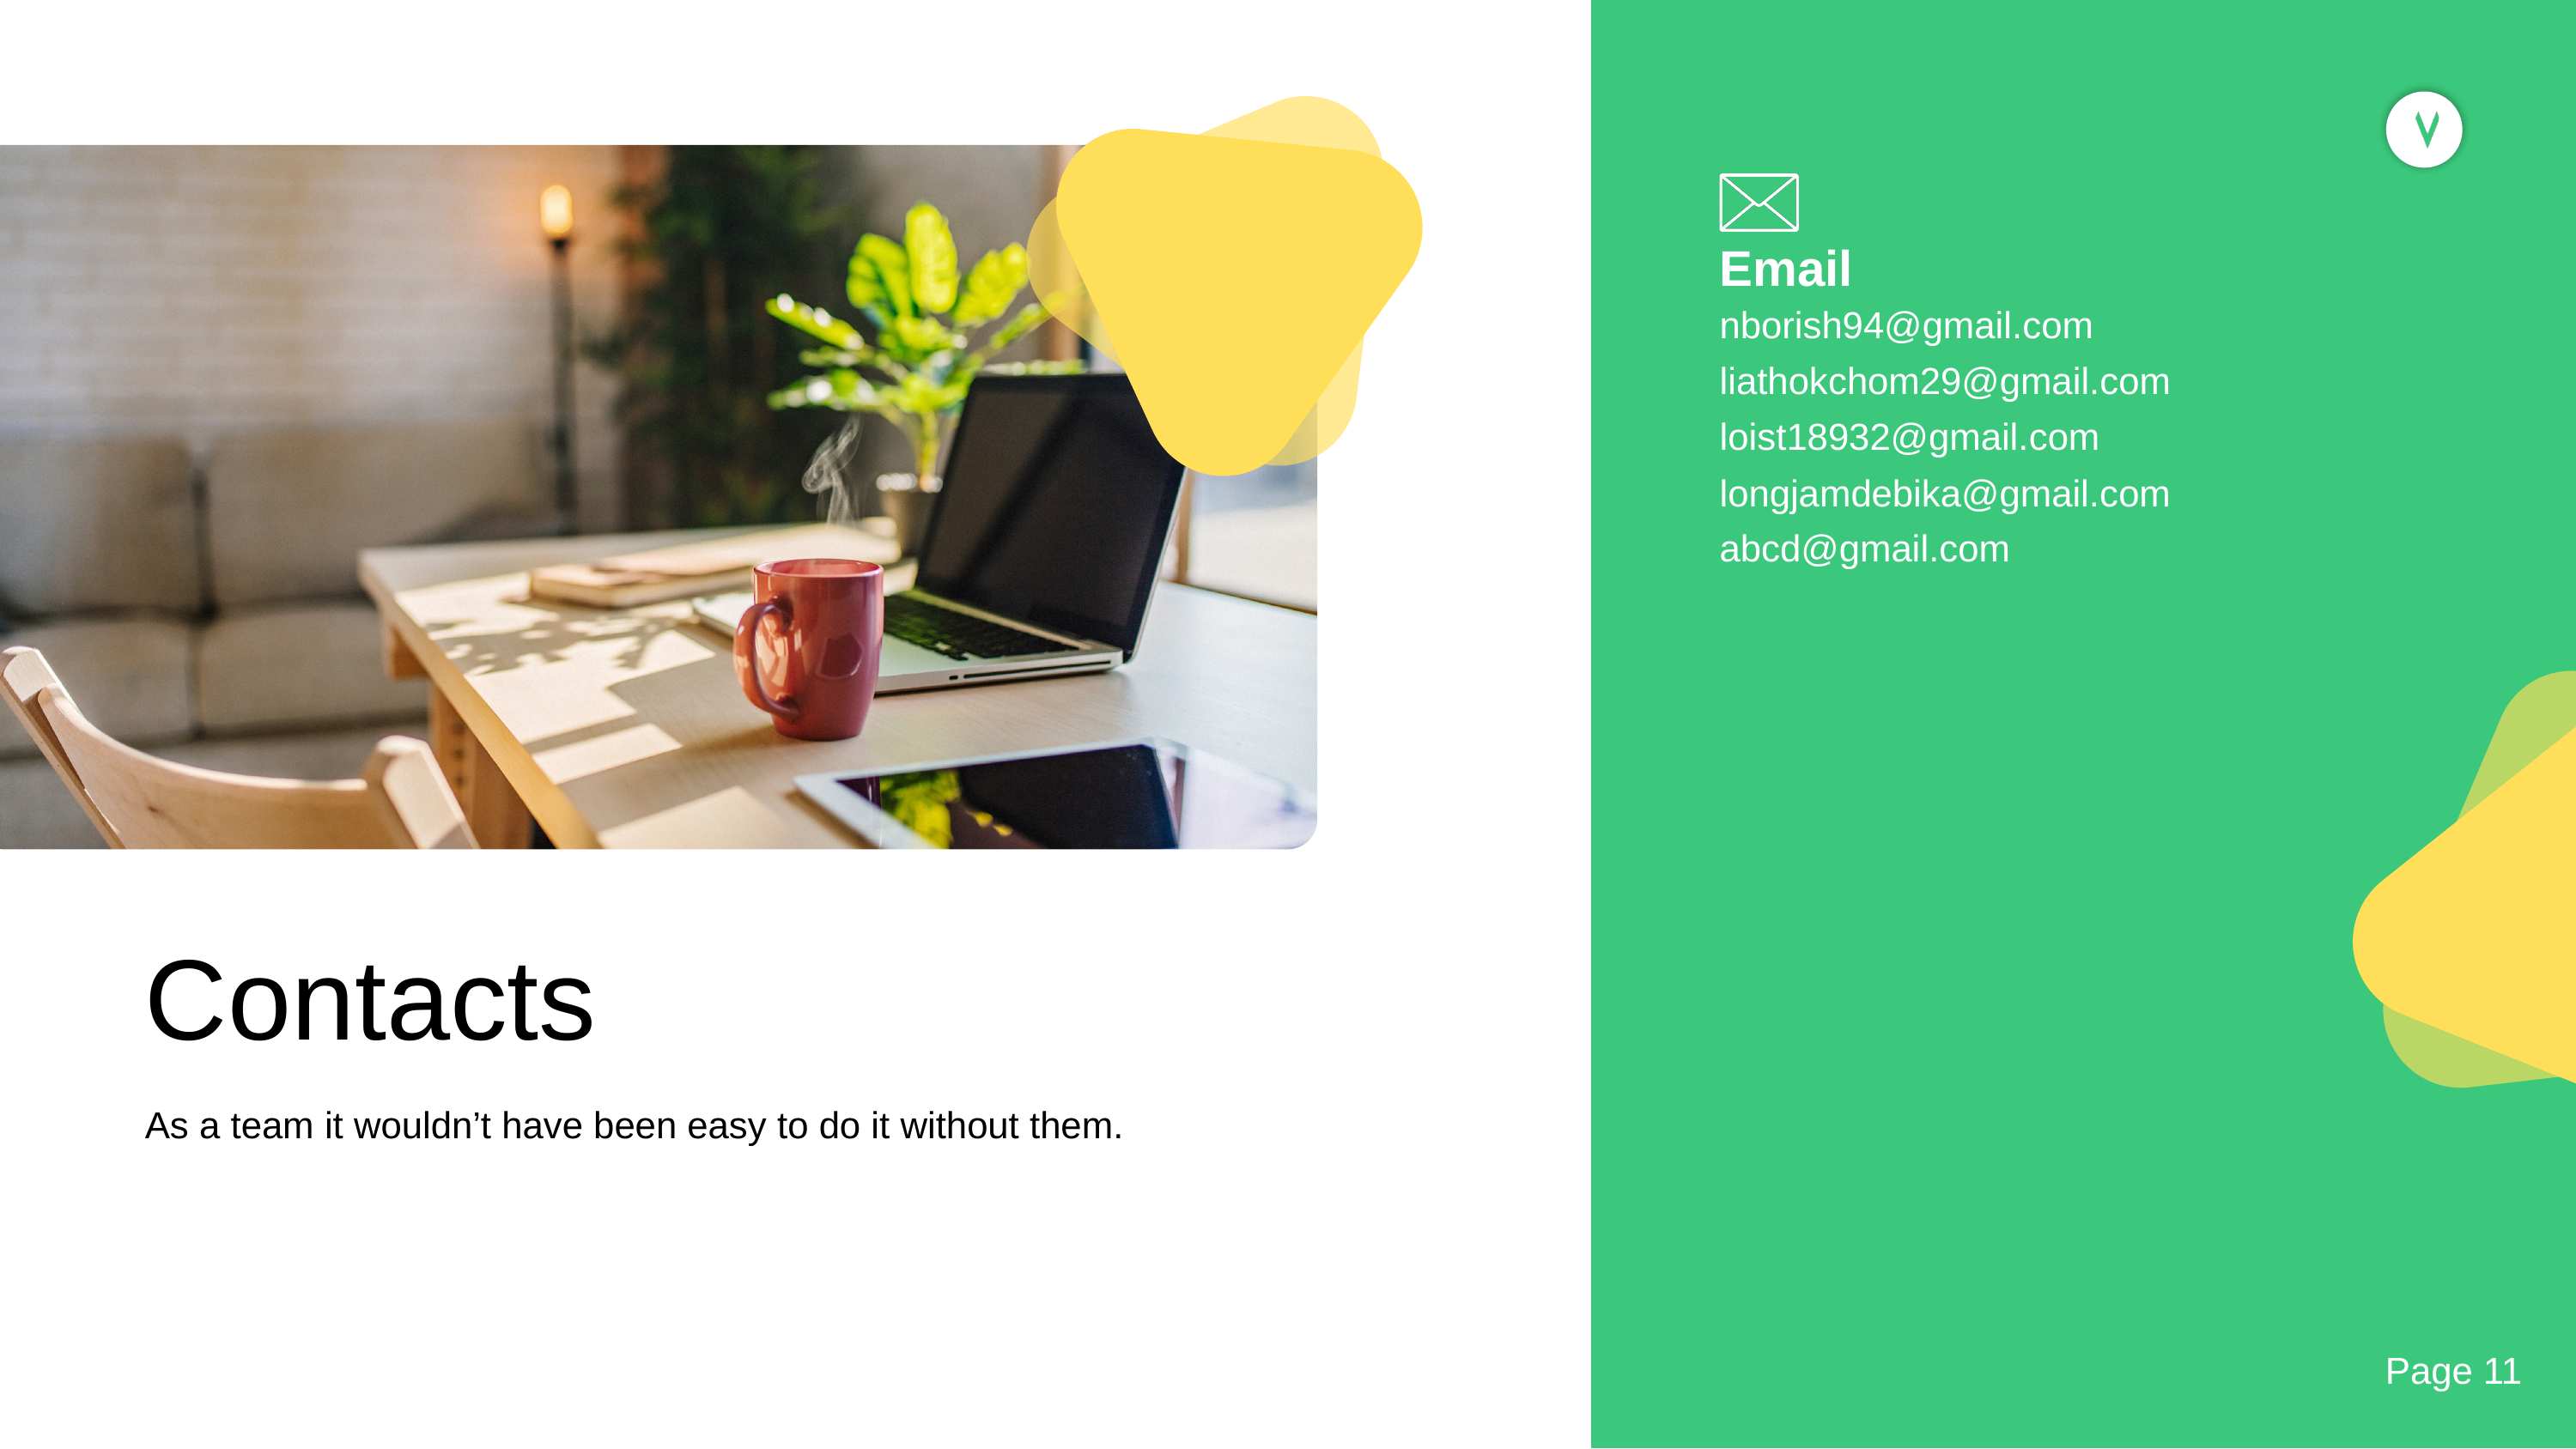

Email
nborish94@gmail.com
liathokchom29@gmail.com
loist18932@gmail.com
longjamdebika@gmail.com
abcd@gmail.com

Contacts
As a team it wouldn’t have been easy to do it without them.
Page 11